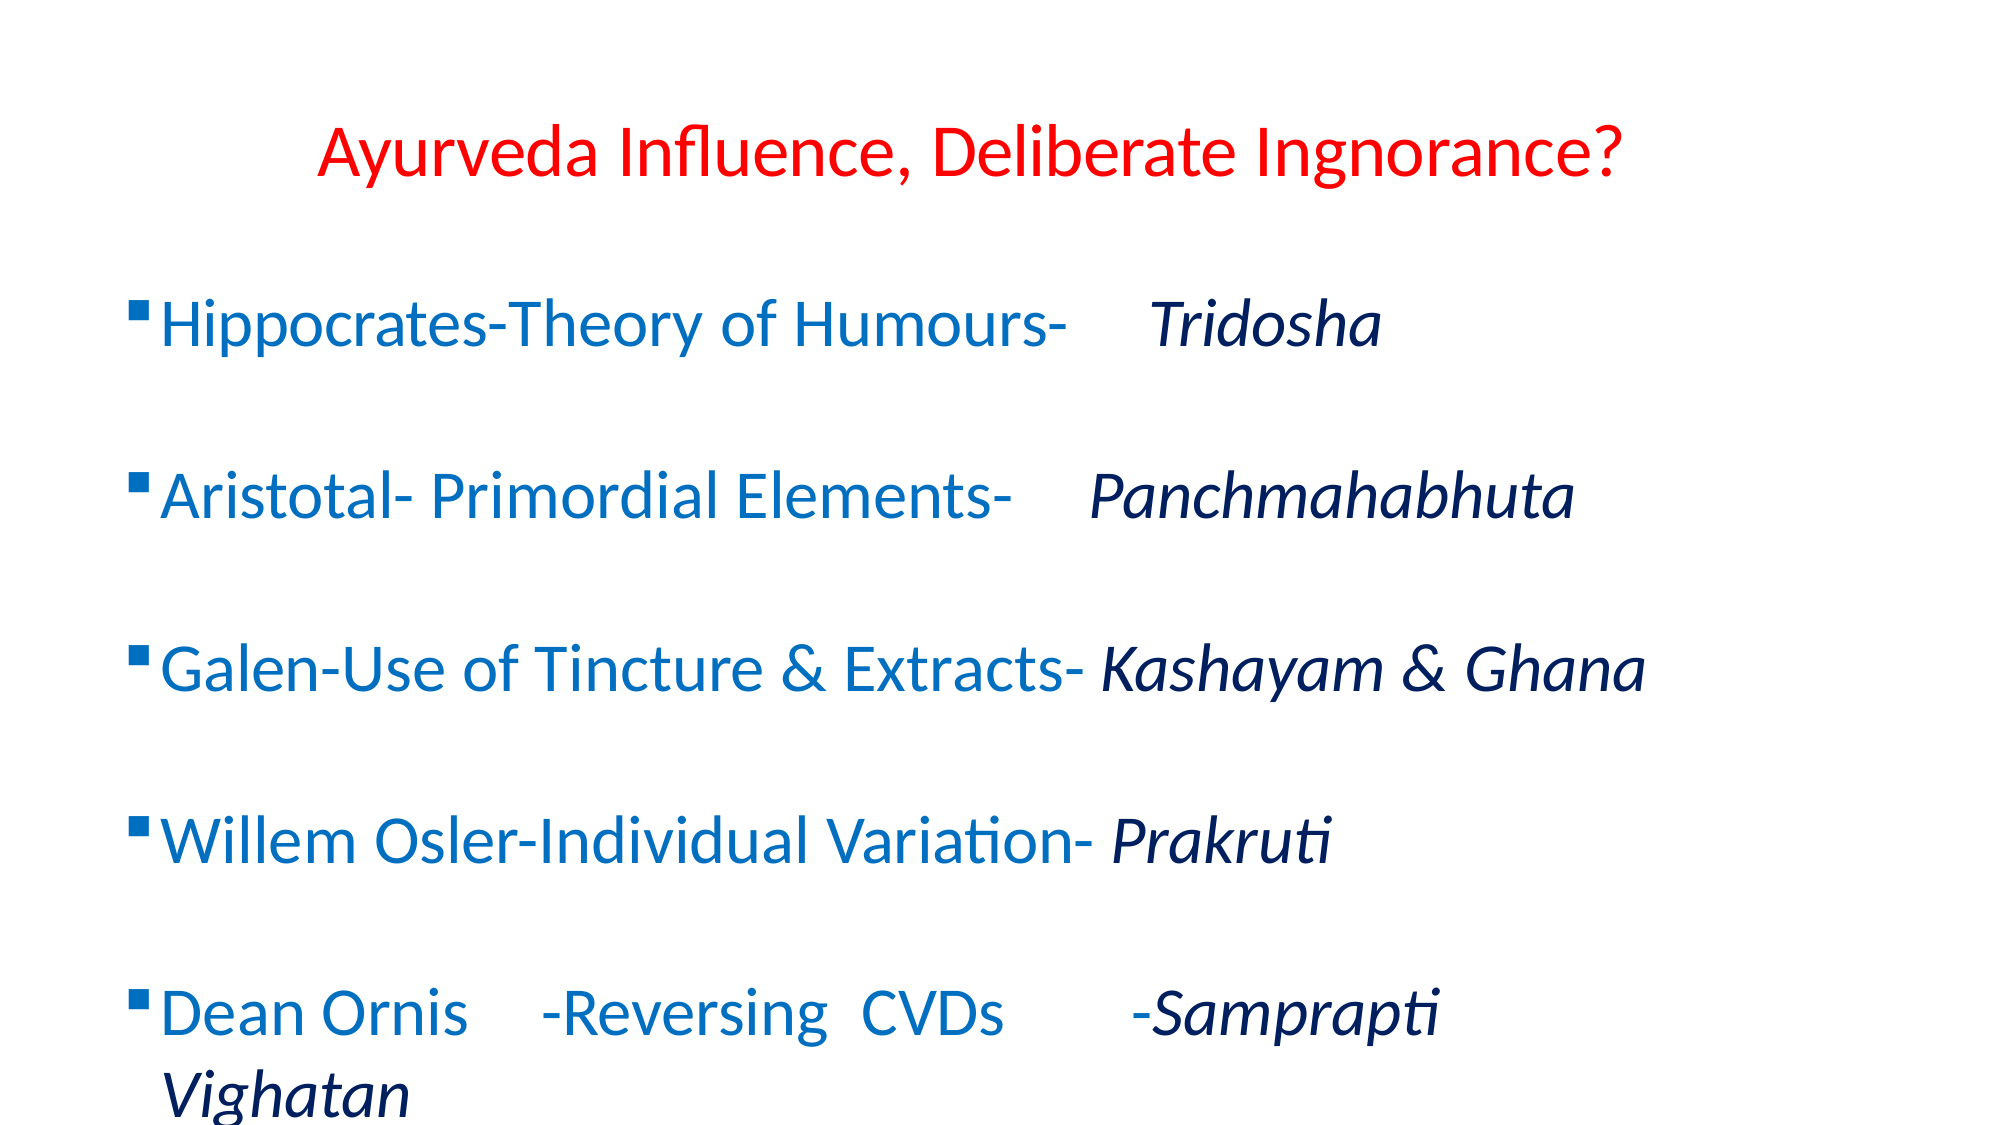

# Ayurveda Influence, Deliberate Ingnorance?
Hippocrates-Theory of Humours-	Tridosha

Aristotal- Primordial Elements-	Panchmahabhuta

Galen-Use of Tincture & Extracts- Kashayam & Ghana

Willem Osler-Individual Variation- Prakruti

Dean Ornis	-Reversing	CVDs	-Samprapti Vighatan